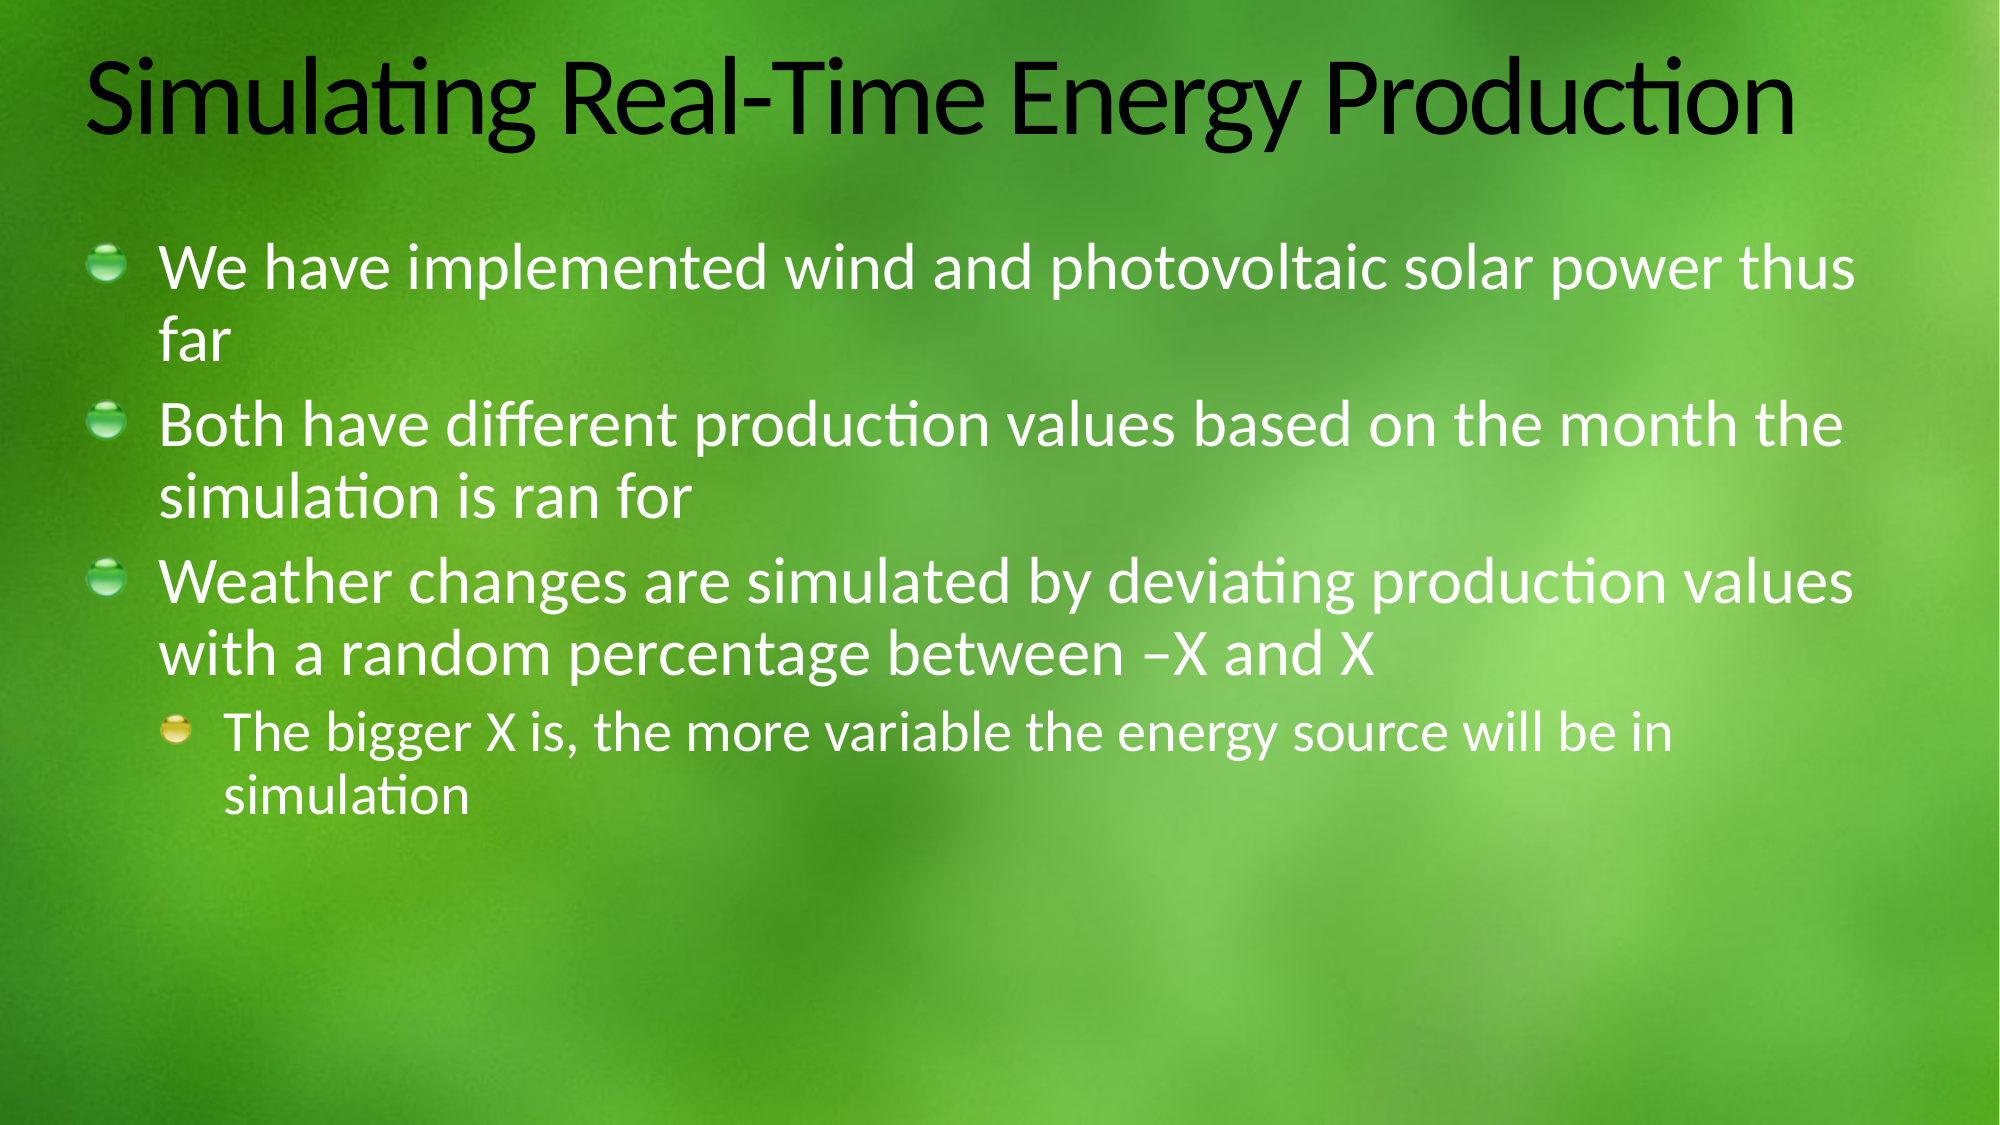

# Simulating Real-Time Energy Production
We have implemented wind and photovoltaic solar power thus far
Both have different production values based on the month the simulation is ran for
Weather changes are simulated by deviating production values with a random percentage between –X and X
The bigger X is, the more variable the energy source will be in simulation